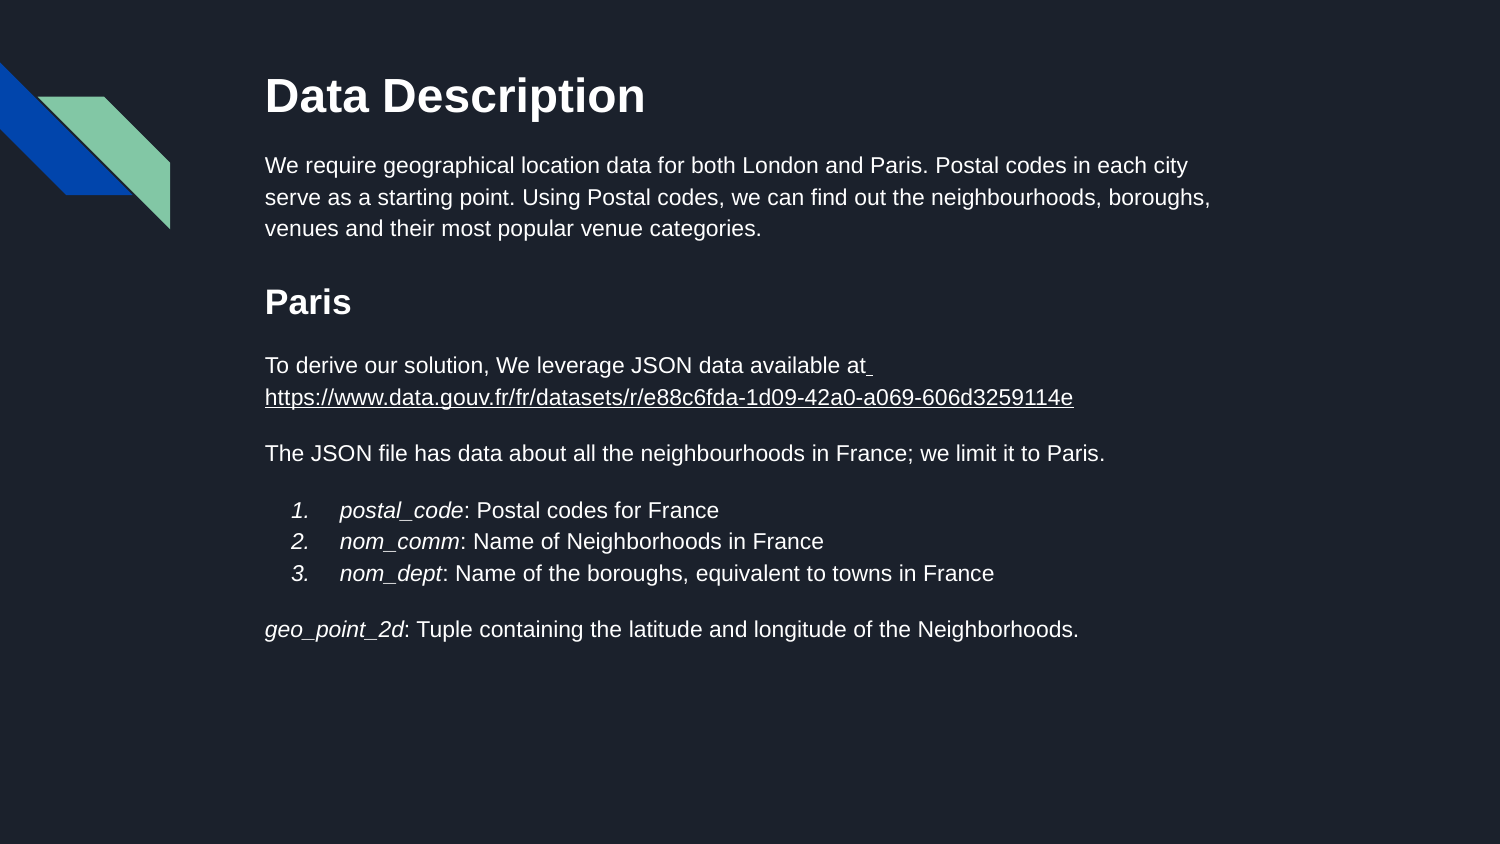

Data Description
We require geographical location data for both London and Paris. Postal codes in each city serve as a starting point. Using Postal codes, we can find out the neighbourhoods, boroughs, venues and their most popular venue categories.
Paris
To derive our solution, We leverage JSON data available at https://www.data.gouv.fr/fr/datasets/r/e88c6fda-1d09-42a0-a069-606d3259114e
The JSON file has data about all the neighbourhoods in France; we limit it to Paris.
postal_code: Postal codes for France
nom_comm: Name of Neighborhoods in France
nom_dept: Name of the boroughs, equivalent to towns in France
geo_point_2d: Tuple containing the latitude and longitude of the Neighborhoods.